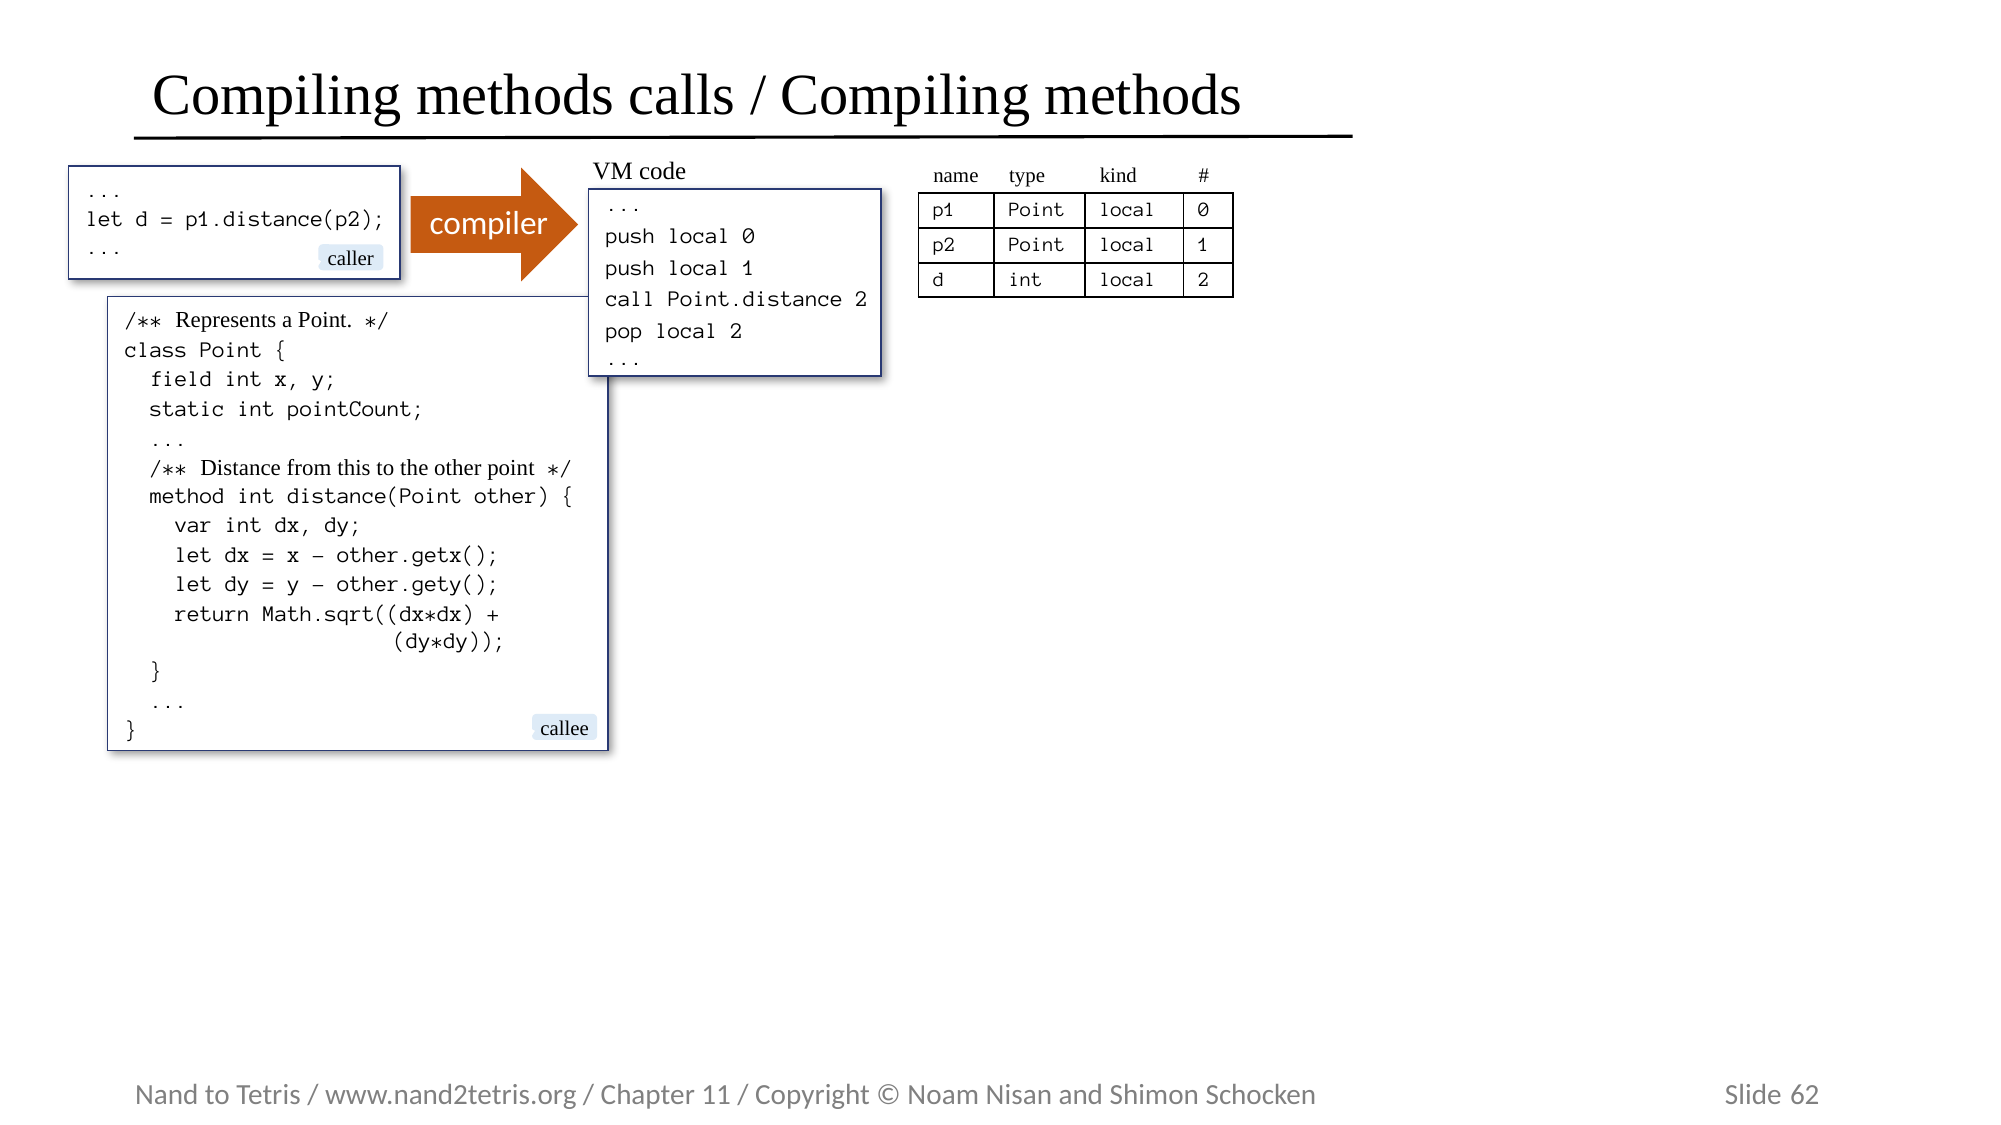

# Compiling methods calls / Compiling methods

VM code
| name | type | kind | # |
| --- | --- | --- | --- |
| p1 | Point | local | 0 |
| p2 | Point | local | 1 |
| d | int | local | 2 |
...
let d = p1.distance(p2);
...
compiler
...
push local 0
push local 1
call Point.distance 2
pop local 2
...
caller
/** Represents a Point. */
class Point {
  field int x, y;
  static int pointCount;
  ...
  /** Distance from this to the other point */
  method int distance(Point other) {
    var int dx, dy;
    let dx = x – other.getx();
    let dy = y – other.gety();
    return Math.sqrt((dx*dx) +
                 (dy*dy));
  }
  ...
}
callee